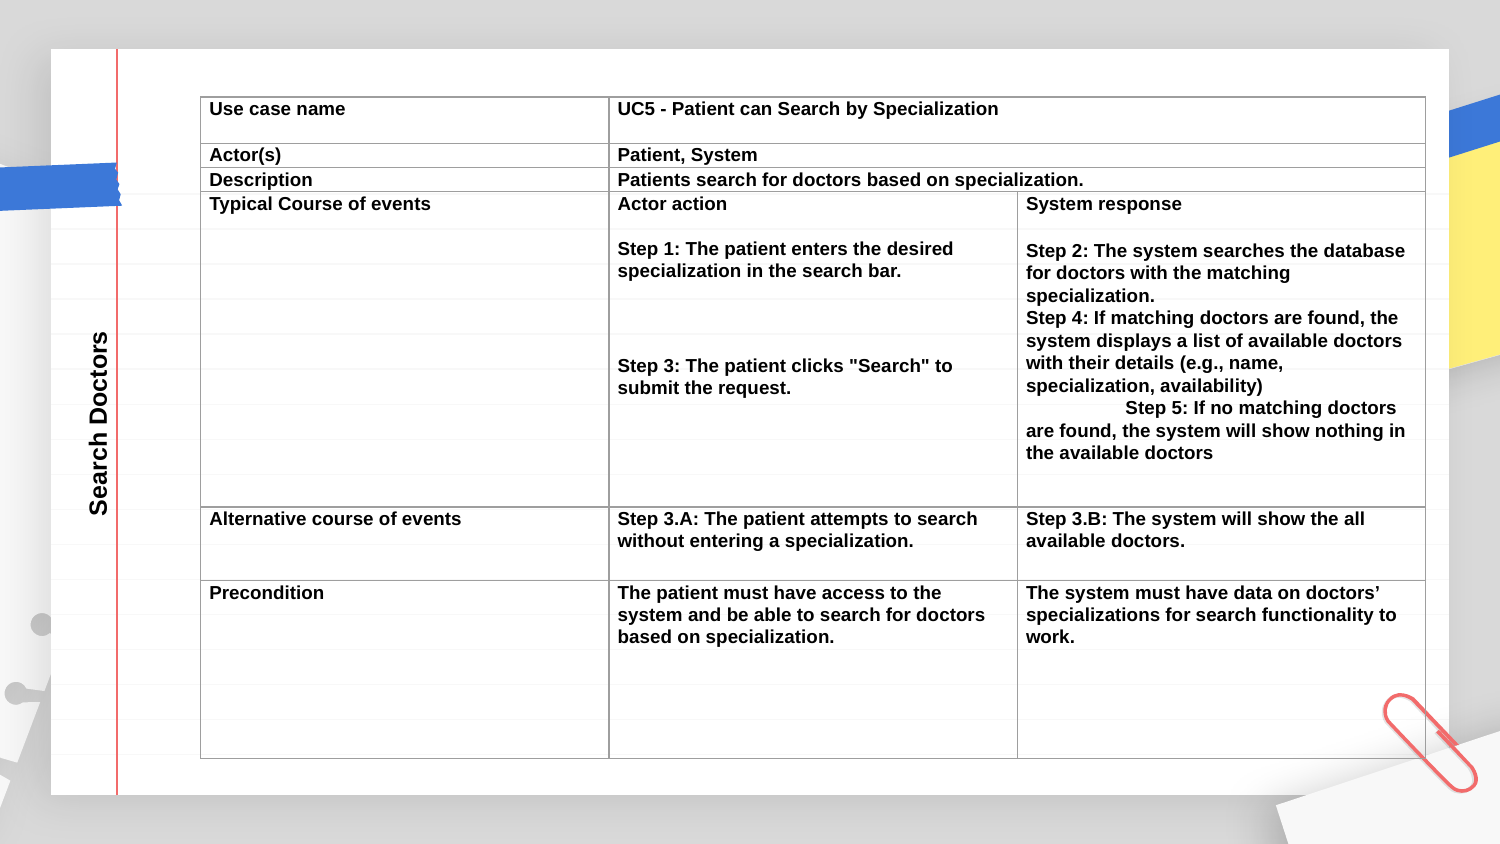

| Use case name | UC5 - Patient can Search by Specialization |  |
| --- | --- | --- |
| Actor(s) | Patient, System |  |
| Description | Patients search for doctors based on specialization. |  |
| Typical Course of events | Actor action   Step 1: The patient enters the desired specialization in the search bar. Step 3: The patient clicks "Search" to submit the request. | System response Step 2: The system searches the database for doctors with the matching specialization. Step 4: If matching doctors are found, the system displays a list of available doctors with their details (e.g., name, specialization, availability) Step 5: If no matching doctors are found, the system will show nothing in the available doctors |
| Alternative course of events | Step 3.A: The patient attempts to search without entering a specialization. | Step 3.B: The system will show the all available doctors. |
| Precondition | The patient must have access to the system and be able to search for doctors based on specialization. | The system must have data on doctors’ specializations for search functionality to work. |

 Search Doctors